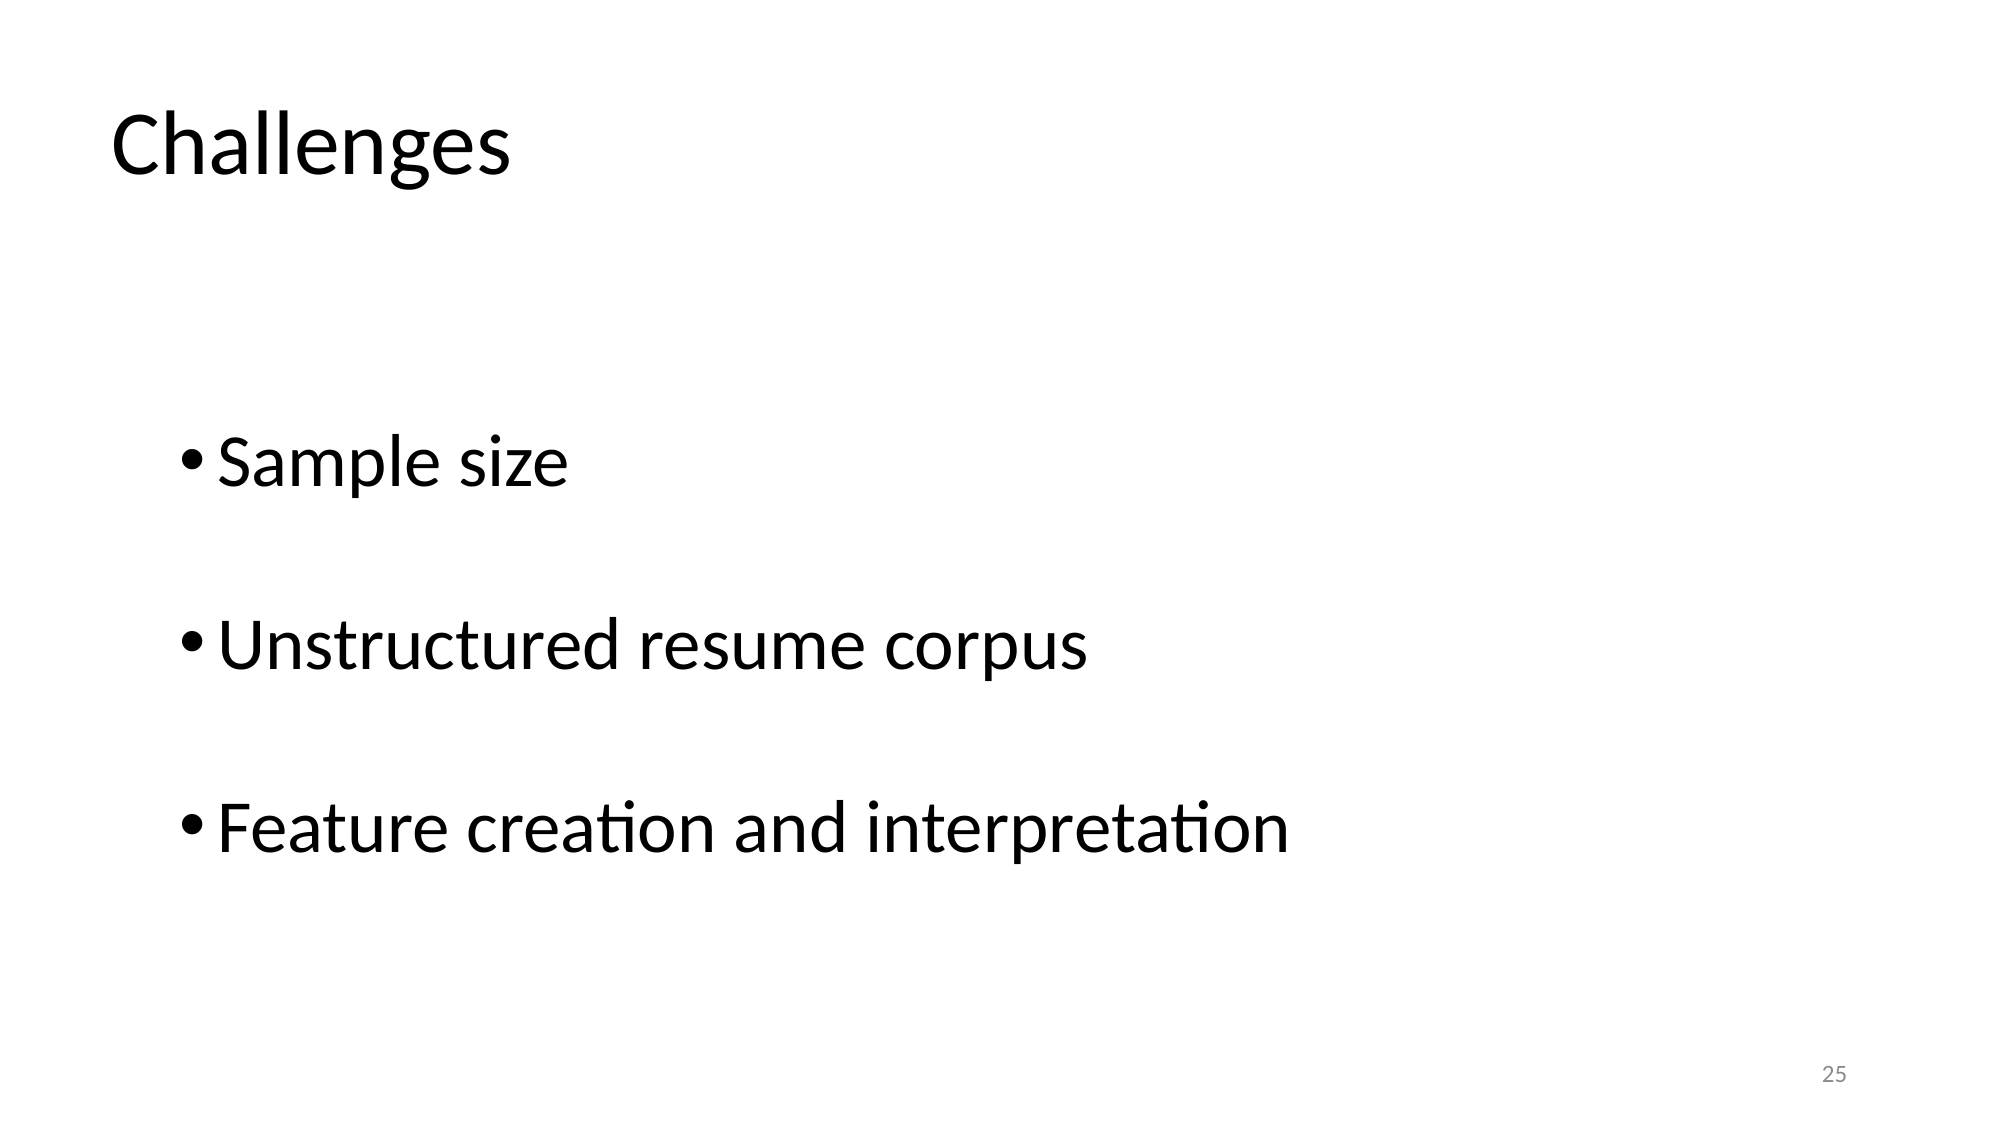

# Challenges

Sample size
Unstructured resume corpus
Feature creation and interpretation
25